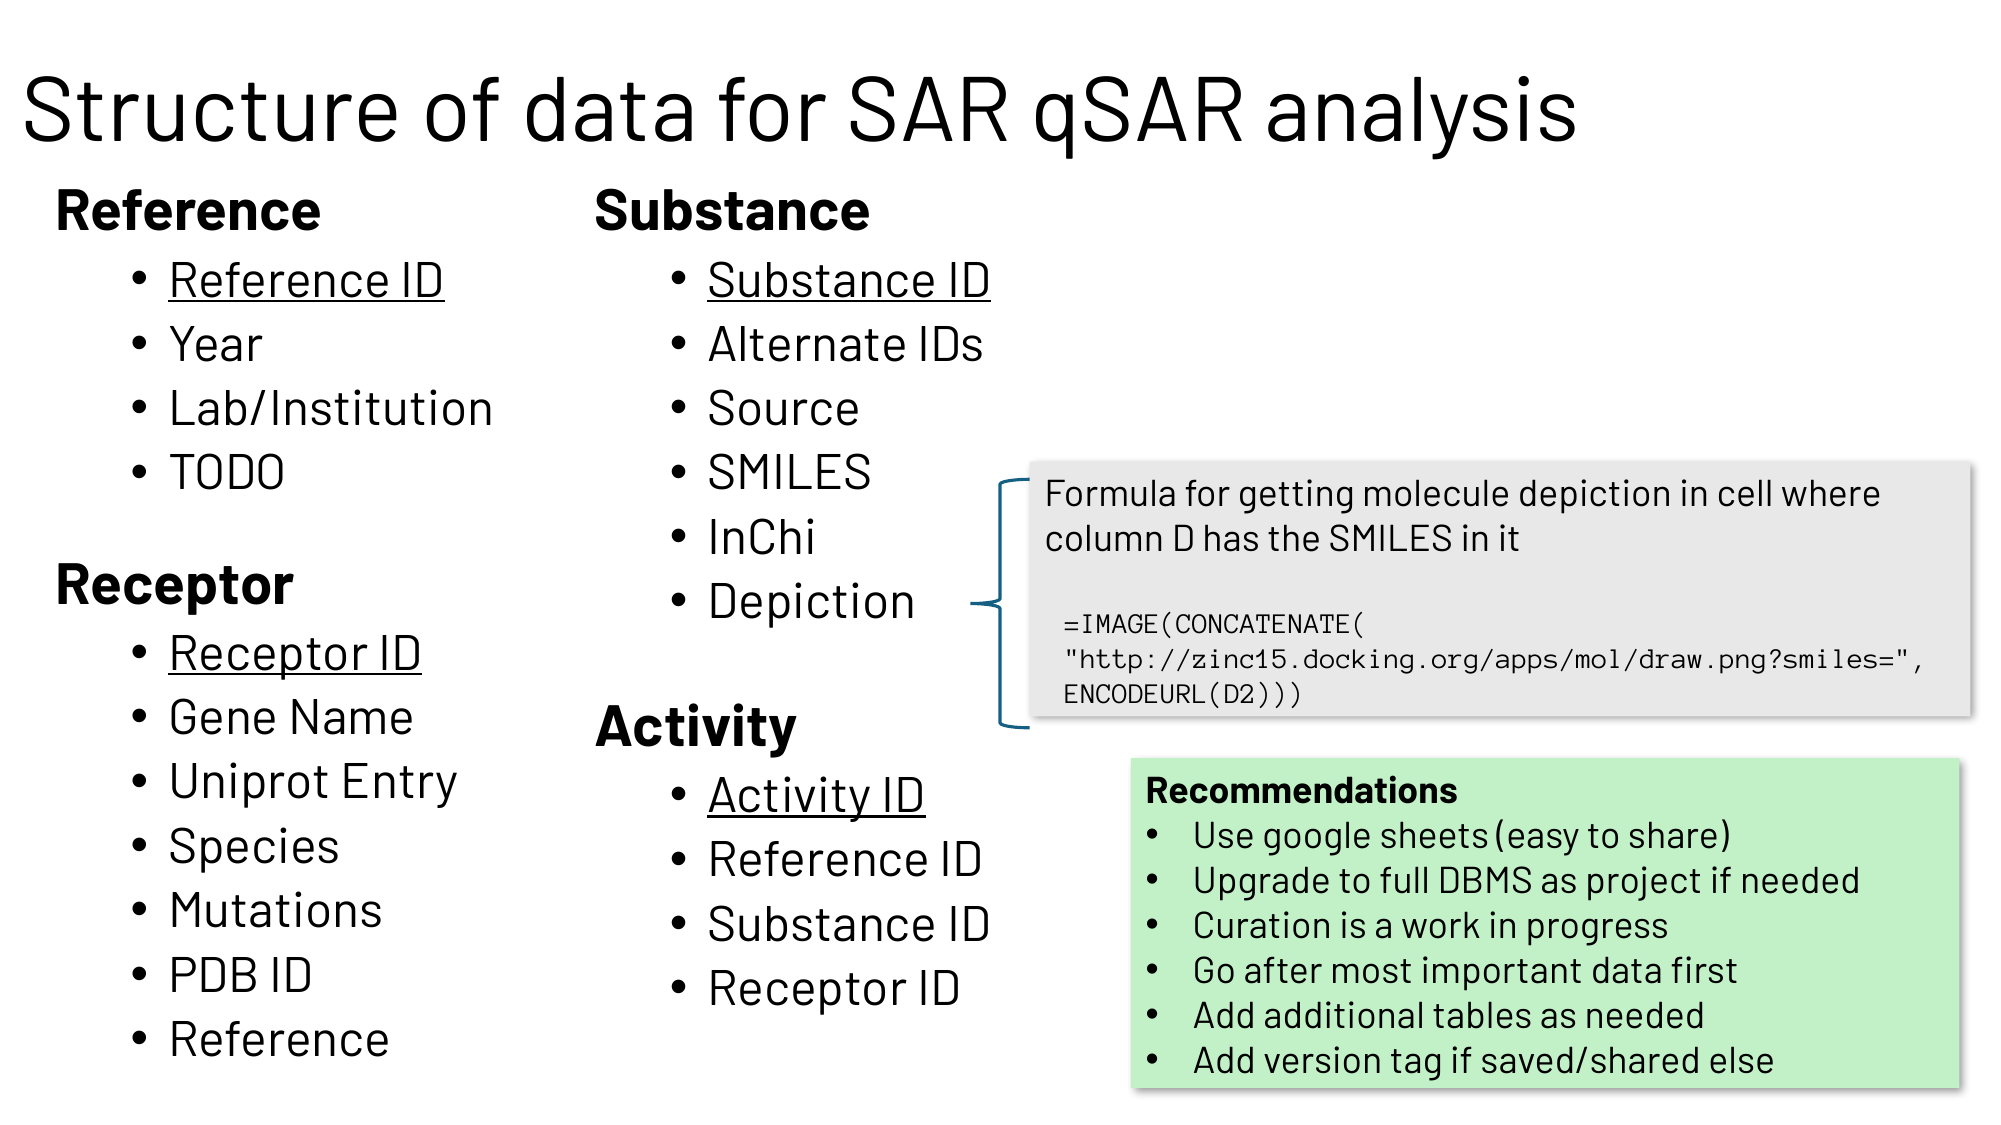

# Structure of data for SAR qSAR analysis
Reference
Reference ID
Year
Lab/Institution
TODO

Receptor
Receptor ID
Gene Name
Uniprot Entry
Species
Mutations
PDB ID
Reference
Substance
Substance ID
Alternate IDs
Source
SMILES
InChi
Depiction

Activity
Activity ID
Reference ID
Substance ID
Receptor ID
Formula for getting molecule depiction in cell where column D has the SMILES in it

=IMAGE(CONCATENATE(
"http://zinc15.docking.org/apps/mol/draw.png?smiles=", ENCODEURL(D2)))

Recommendations
Use google sheets (easy to share)
Upgrade to full DBMS as project if needed
Curation is a work in progress
Go after most important data first
Add additional tables as needed
Add version tag if saved/shared else